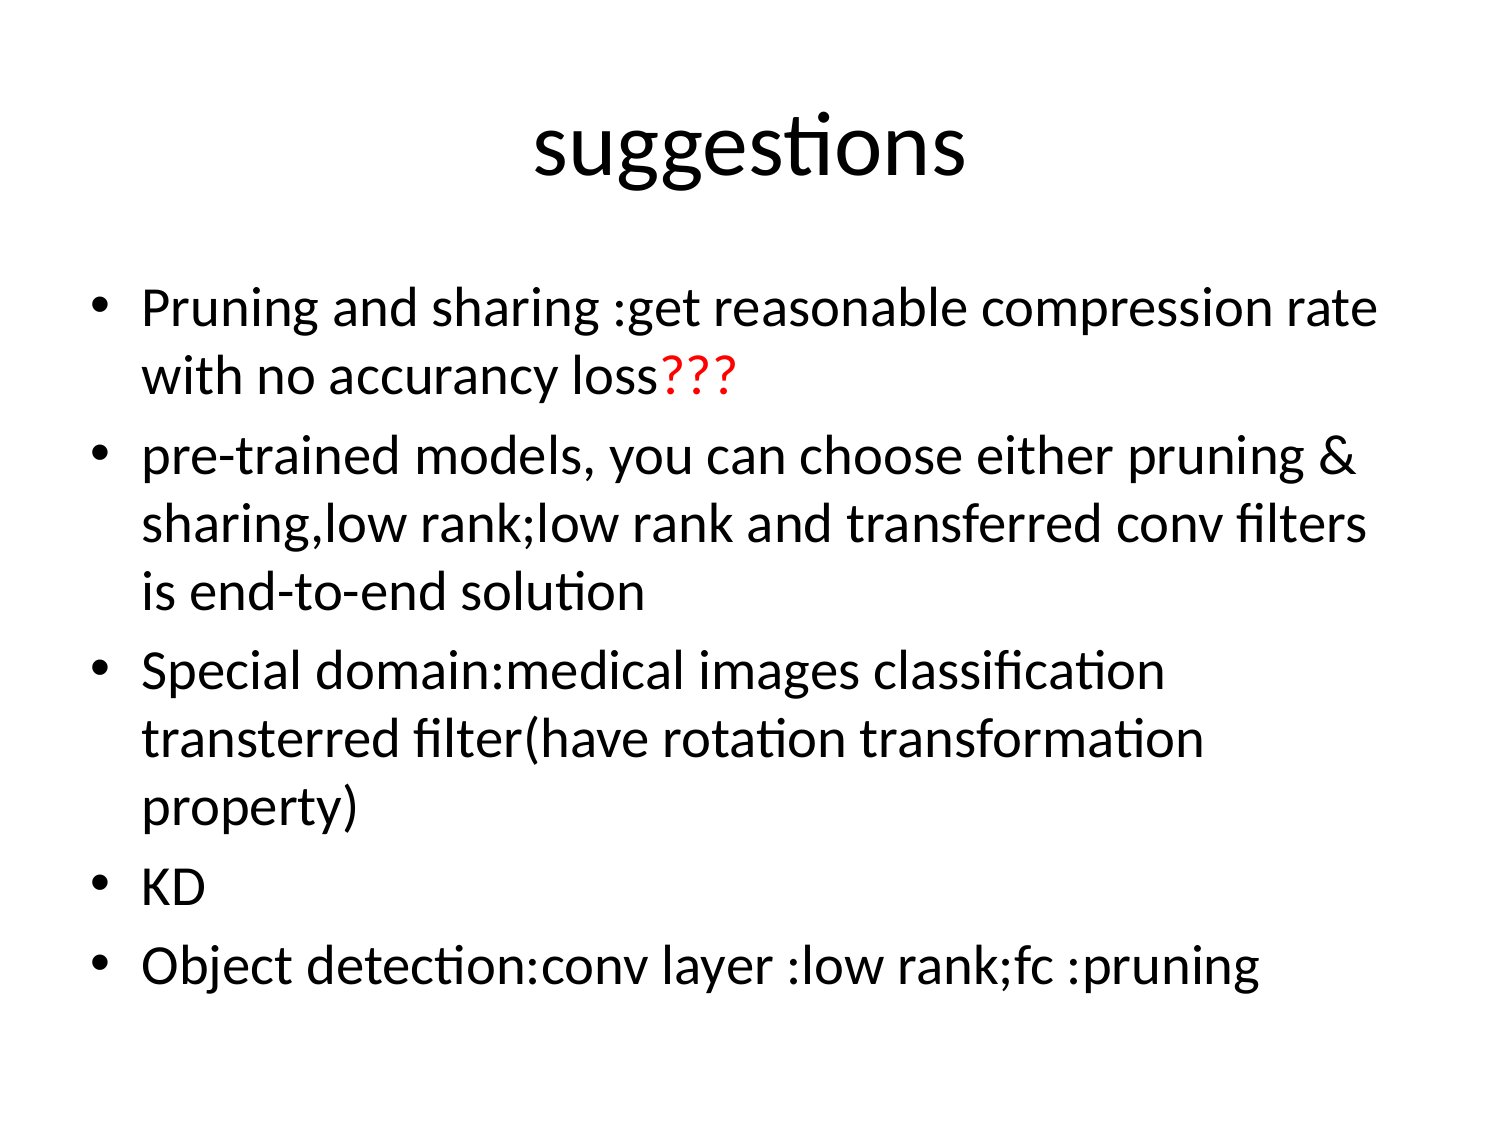

# suggestions
Pruning and sharing :get reasonable compression rate with no accurancy loss???
pre-trained models, you can choose either pruning & sharing,low rank;low rank and transferred conv filters is end-to-end solution
Special domain:medical images classification transterred filter(have rotation transformation property)
KD
Object detection:conv layer :low rank;fc :pruning